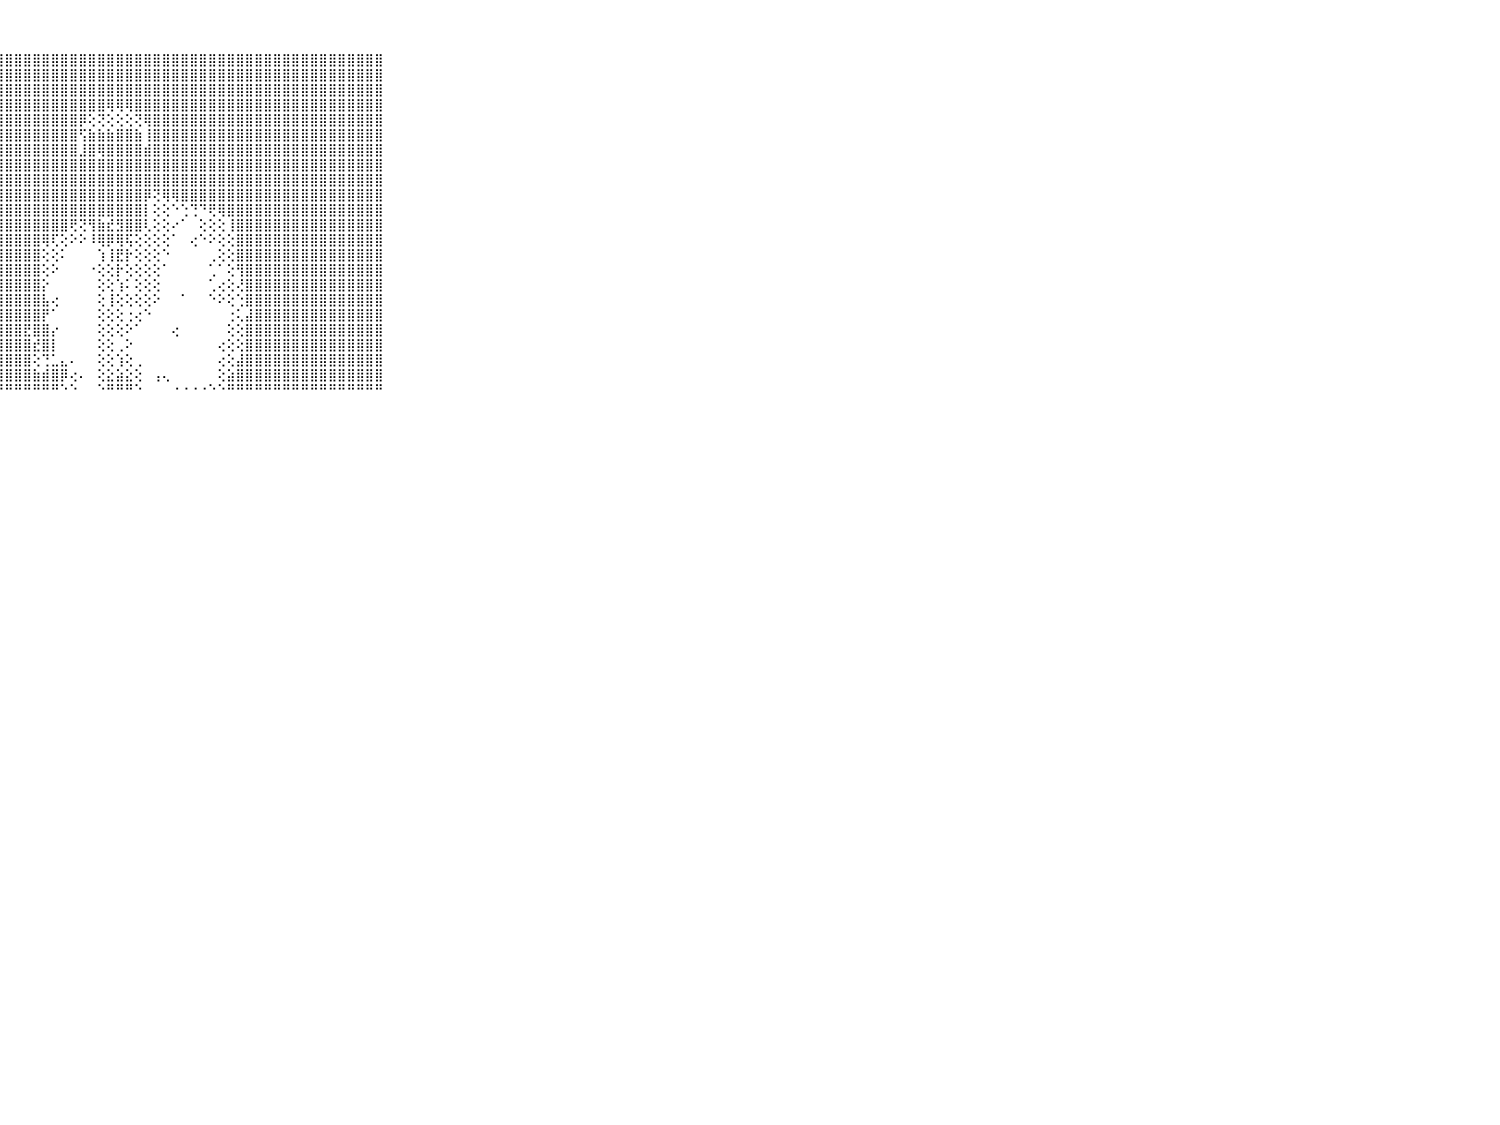

⠀⠀⠀⠀⠀⠀⠀⠀⠀⠀⠀⣿⣿⣿⣿⣿⣿⣿⣿⣿⣿⣿⣿⣿⣿⣿⣿⣿⣿⣿⣿⣿⣿⣿⣿⣿⣿⣿⣿⣿⣿⣿⣿⣿⣿⣿⣿⣿⣿⣿⣿⣿⣿⣿⣿⣿⣿⣿⣿⣿⣿⣿⣿⣿⣿⣿⣿⣿⣿⠀⠀⠀⠀⠀⠀⠀⠀⠀⠀⠀⠀
⠀⠀⠀⠀⠀⠀⠀⠀⠀⠀⠀⣿⣿⣿⣿⣿⣿⣿⣿⣿⣿⣿⣿⣿⣿⣿⣿⣿⣿⣿⣿⣿⣿⣿⣿⣿⣿⣿⣿⣿⣿⣿⣿⣿⣿⣿⣿⣿⣿⣿⣿⣿⣿⣿⣿⣿⣿⣿⣿⣿⣿⣿⣿⣿⣿⣿⣿⣿⣿⠀⠀⠀⠀⠀⠀⠀⠀⠀⠀⠀⠀
⠀⠀⠀⠀⠀⠀⠀⠀⠀⠀⠀⣿⣿⣿⣿⣿⣿⣿⣿⣿⣿⣿⣿⣿⣿⣿⣿⣿⣿⣿⣿⣿⣿⣿⣿⣿⣿⣿⣿⣿⣿⣿⣿⣿⣿⣿⣿⣿⣿⣿⣿⣿⣿⣿⣿⣿⣿⣿⣿⣿⣿⣿⣿⣿⣿⣿⣿⣿⣿⠀⠀⠀⠀⠀⠀⠀⠀⠀⠀⠀⠀
⠀⠀⠀⠀⠀⠀⠀⠀⠀⠀⠀⣿⣿⣿⣿⣿⣿⣿⣿⣿⣿⣿⣿⣿⣿⣿⣿⣿⣿⣿⣿⣿⣿⣿⣿⣿⣿⣿⣿⢿⢿⢿⣿⣿⣿⣿⣿⣿⣿⣿⣿⣿⣿⣿⣿⣿⣿⣿⣿⣿⣿⣿⣿⣿⣿⣿⣿⣿⣿⠀⠀⠀⠀⠀⠀⠀⠀⠀⠀⠀⠀
⠀⠀⠀⠀⠀⠀⠀⠀⠀⠀⠀⣿⣿⣿⣿⣿⣿⣿⣿⣿⣿⣿⣿⣿⣿⣿⣿⣿⣿⣿⣿⣿⣿⣿⣿⣿⡿⢕⢝⢕⢕⢕⢝⢿⣿⣿⣿⣿⣿⣿⣿⣿⣿⣿⣿⣿⣿⣿⣿⣿⣿⣿⣿⣿⣿⣿⣿⣿⣿⠀⠀⠀⠀⠀⠀⠀⠀⠀⠀⠀⠀
⠀⠀⠀⠀⠀⠀⠀⠀⠀⠀⠀⣿⣿⣿⣿⣿⣿⣿⣿⣿⣿⣿⣿⣿⣿⣿⣿⣿⣿⣿⣿⣿⣿⣿⣿⣿⢫⣷⣷⣷⣿⣿⣷⢸⣿⣿⣿⣿⣿⣿⣿⣿⣿⣿⣿⣿⣿⣿⣿⣿⣿⣿⣿⣿⣿⣿⣿⣿⣿⠀⠀⠀⠀⠀⠀⠀⠀⠀⠀⠀⠀
⠀⠀⠀⠀⠀⠀⠀⠀⠀⠀⠀⣿⣿⣿⣿⣿⣿⣿⣿⣿⣿⣿⣿⣿⣿⣿⣿⣿⣿⣿⣿⣿⣿⣿⣿⣿⣸⣿⢿⣿⣿⣿⣿⣾⣿⣿⣿⣿⣿⣿⣿⣿⣿⣿⣿⣿⣿⣿⣿⣿⣿⣿⣿⣿⣿⣿⣿⣿⣿⠀⠀⠀⠀⠀⠀⠀⠀⠀⠀⠀⠀
⠀⠀⠀⠀⠀⠀⠀⠀⠀⠀⠀⣿⣿⣿⣿⣿⣿⣿⣿⣿⣿⣿⣿⣿⣿⣿⣿⣿⣿⣿⣿⣿⣿⣿⣿⣿⣿⣿⣿⣿⣿⣿⣿⣿⣿⣿⣿⣿⣿⣿⣿⣿⣿⣿⣿⣿⣿⣿⣿⣿⣿⣿⣿⣿⣿⣿⣿⣿⣿⠀⠀⠀⠀⠀⠀⠀⠀⠀⠀⠀⠀
⠀⠀⠀⠀⠀⠀⠀⠀⠀⠀⠀⣿⣿⣿⣿⣿⣿⣿⣿⣿⣿⣿⣿⣿⣿⣿⣿⣿⣿⣿⣿⣿⣿⣿⣿⣿⣿⣿⣿⣿⣿⣿⣿⣿⣿⣿⣿⣿⣿⣿⣿⣿⣿⣿⣿⣿⣿⣿⣿⣿⣿⣿⣿⣿⣿⣿⣿⣿⣿⠀⠀⠀⠀⠀⠀⠀⠀⠀⠀⠀⠀
⠀⠀⠀⠀⠀⠀⠀⠀⠀⠀⠀⣿⣿⣿⣿⣿⣿⣿⣿⣿⣿⣿⣿⣿⣿⣿⣿⣿⣿⣿⣿⣿⣿⣿⣿⣿⣿⣿⣿⣿⣿⣿⣿⡿⢝⢿⢿⣿⣿⣿⣿⣿⣿⣿⣿⣿⣿⣿⣿⣿⣿⣿⣿⣿⣿⣿⣿⣿⣿⠀⠀⠀⠀⠀⠀⠀⠀⠀⠀⠀⠀
⠀⠀⠀⠀⠀⠀⠀⠀⠀⠀⠀⣿⣿⣿⣿⣿⣿⣿⣿⣿⣿⣿⣿⣿⣿⣿⣿⣿⣿⣿⣿⣿⣿⣿⣿⣿⣿⣿⣿⣿⣿⣿⣿⡇⢕⢕⠑⢑⢙⠙⢟⢿⣿⣿⣿⣿⣿⣿⣿⣿⣿⣿⣿⣿⣿⣿⣿⣿⣿⠀⠀⠀⠀⠀⠀⠀⠀⠀⠀⠀⠀
⠀⠀⠀⠀⠀⠀⠀⠀⠀⠀⠀⣿⣿⣿⣿⣿⣿⣿⣿⣿⣿⣿⣿⣿⣿⣿⣿⣿⣿⣿⣿⣿⣿⣿⣿⢟⢝⢻⣷⣞⣻⣿⣿⢇⢕⢕⠔⠁⠀⢕⢕⢕⢸⣿⣿⣿⣿⣿⣿⣿⣿⣿⣿⣿⣿⣿⣿⣿⣿⠀⠀⠀⠀⠀⠀⠀⠀⠀⠀⠀⠀
⠀⠀⠀⠀⠀⠀⠀⠀⠀⠀⠀⣿⣿⣿⣿⣿⣿⣿⣿⣿⣿⣿⣿⣿⣿⣿⣿⣿⣿⣿⣿⣿⢿⢏⢕⠕⠕⠸⢿⡿⢿⢯⢕⢕⢕⢕⠁⠀⢔⠑⠕⢕⢕⣿⣿⣿⣿⣿⣿⣿⣿⣿⣿⣿⣿⣿⣿⣿⣿⠀⠀⠀⠀⠀⠀⠀⠀⠀⠀⠀⠀
⠀⠀⠀⠀⠀⠀⠀⠀⠀⠀⠀⣿⣿⣿⣿⣿⣿⣿⣿⣿⣿⣿⣿⣿⣿⣿⣿⣿⣿⣿⣿⣿⢕⢕⠅⠀⠀⠀⢱⢸⣟⡗⢕⢕⢕⠑⠀⠀⠀⠀⢀⢕⢕⣿⣿⣿⣿⣿⣿⣿⣿⣿⣿⣿⣿⣿⣿⣿⣿⠀⠀⠀⠀⠀⠀⠀⠀⠀⠀⠀⠀
⠀⠀⠀⠀⠀⠀⠀⠀⠀⠀⠀⣿⣿⣿⣿⣿⣿⣿⣿⣿⣿⣿⣿⣿⣿⣿⣿⣿⣿⣿⣿⣿⢕⠕⠀⠀⠀⠐⢕⢕⡗⢕⢕⢕⢕⠁⠀⠀⠀⠀⢁⠁⢕⢻⣿⣿⣿⣿⣿⣿⣿⣿⣿⣿⣿⣿⣿⣿⣿⠀⠀⠀⠀⠀⠀⠀⠀⠀⠀⠀⠀
⠀⠀⠀⠀⠀⠀⠀⠀⠀⠀⠀⣿⣿⣿⣿⣿⣿⣿⣿⣿⣿⣿⣿⣿⣿⣿⣿⣿⣿⣿⣿⣿⡕⠀⠀⠀⠀⠀⢕⢕⢱⠅⢕⢕⢕⠀⠀⠀⠀⠀⢁⢔⢕⢜⣿⣿⣿⣿⣿⣿⣿⣿⣿⣿⣿⣿⣿⣿⣿⠀⠀⠀⠀⠀⠀⠀⠀⠀⠀⠀⠀
⠀⠀⠀⠀⠀⠀⠀⠀⠀⠀⠀⣿⣿⣿⣿⣿⣿⣿⣿⣿⣿⣿⣿⣿⣿⣿⣿⣿⣿⣿⣿⣿⣧⢔⠀⠀⠀⠀⢕⢸⢕⢕⢕⢕⠕⠀⠀⠁⠀⠀⠑⠕⢕⢑⣿⣿⣿⣿⣿⣿⣿⣿⣿⣿⣿⣿⣿⣿⣿⠀⠀⠀⠀⠀⠀⠀⠀⠀⠀⠀⠀
⠀⠀⠀⠀⠀⠀⠀⠀⠀⠀⠀⣿⣿⣿⣿⣿⣿⣿⣿⣿⣿⣿⣿⣿⣿⣿⣿⣿⣿⣿⣿⣿⡟⠁⠀⠀⠀⠀⢕⢕⢕⢐⢔⠑⠀⠀⠀⠀⠀⠀⠀⠀⢐⢅⣼⣿⣿⣿⣿⣿⣿⣿⣿⣿⣿⣿⣿⣿⣿⠀⠀⠀⠀⠀⠀⠀⠀⠀⠀⠀⠀
⠀⠀⠀⠀⠀⠀⠀⠀⠀⠀⠀⣿⣿⣿⣿⣿⣿⣿⣿⣿⣿⣿⣿⣿⣿⣿⣿⣿⣿⣿⣟⣿⣿⡔⠀⠀⠀⠀⢕⢕⢕⠕⠁⠀⠀⠀⢔⠀⠀⠀⠀⠀⢕⢕⣿⣿⣿⣿⣿⣿⣿⣿⣿⣿⣿⣿⣿⣿⣿⠀⠀⠀⠀⠀⠀⠀⠀⠀⠀⠀⠀
⠀⠀⠀⠀⠀⠀⠀⠀⠀⠀⠀⣿⣿⣿⣿⣿⣿⣿⣿⣿⣿⣿⣿⣿⣿⣿⣿⣿⣿⣿⣿⣞⣿⡇⠀⠀⠀⠀⢕⢕⢀⠕⠀⠀⠀⠀⠀⠀⠀⠀⠀⢔⢕⢕⣿⣿⣿⣿⣿⣿⣿⣿⣿⣿⣿⣿⣿⣿⣿⠀⠀⠀⠀⠀⠀⠀⠀⠀⠀⠀⠀
⠀⠀⠀⠀⠀⠀⠀⠀⠀⠀⠀⣿⣿⣿⣿⣿⣿⣿⣿⣿⣿⣿⣿⣿⣿⣿⣿⣿⣿⣿⣿⢕⢙⣁⣄⠄⠀⠀⢕⢕⢱⢕⢀⠀⠀⠀⠀⠀⠀⠀⠀⢔⢕⣼⣿⣿⣿⣿⣿⣿⣿⣿⣿⣿⣿⣿⣿⣿⣿⠀⠀⠀⠀⠀⠀⠀⠀⠀⠀⠀⠀
⠀⠀⠀⠀⠀⠀⠀⠀⠀⠀⠀⣿⣿⣿⣿⣿⣿⣿⣿⣿⣿⣿⣿⣿⣿⣿⣿⣿⣿⣿⣿⣷⣾⣿⡿⢔⠄⠀⢕⣕⣵⣕⢕⠀⢠⢄⠀⠀⠀⠀⠀⢕⣵⣿⣿⣿⣿⣿⣿⣿⣿⣿⣿⣿⣿⣿⣿⣿⣿⠀⠀⠀⠀⠀⠀⠀⠀⠀⠀⠀⠀
⠀⠀⠀⠀⠀⠀⠀⠀⠀⠀⠀⠛⠛⠛⠛⠛⠛⠛⠛⠛⠛⠛⠛⠛⠛⠛⠛⠛⠛⠛⠛⠛⠛⠛⠑⠑⠀⠀⠑⠛⠛⠛⠑⠀⠀⠀⠐⠐⠐⠐⠑⠑⠛⠛⠛⠛⠛⠛⠛⠛⠛⠛⠛⠛⠛⠛⠛⠛⠛⠀⠀⠀⠀⠀⠀⠀⠀⠀⠀⠀⠀